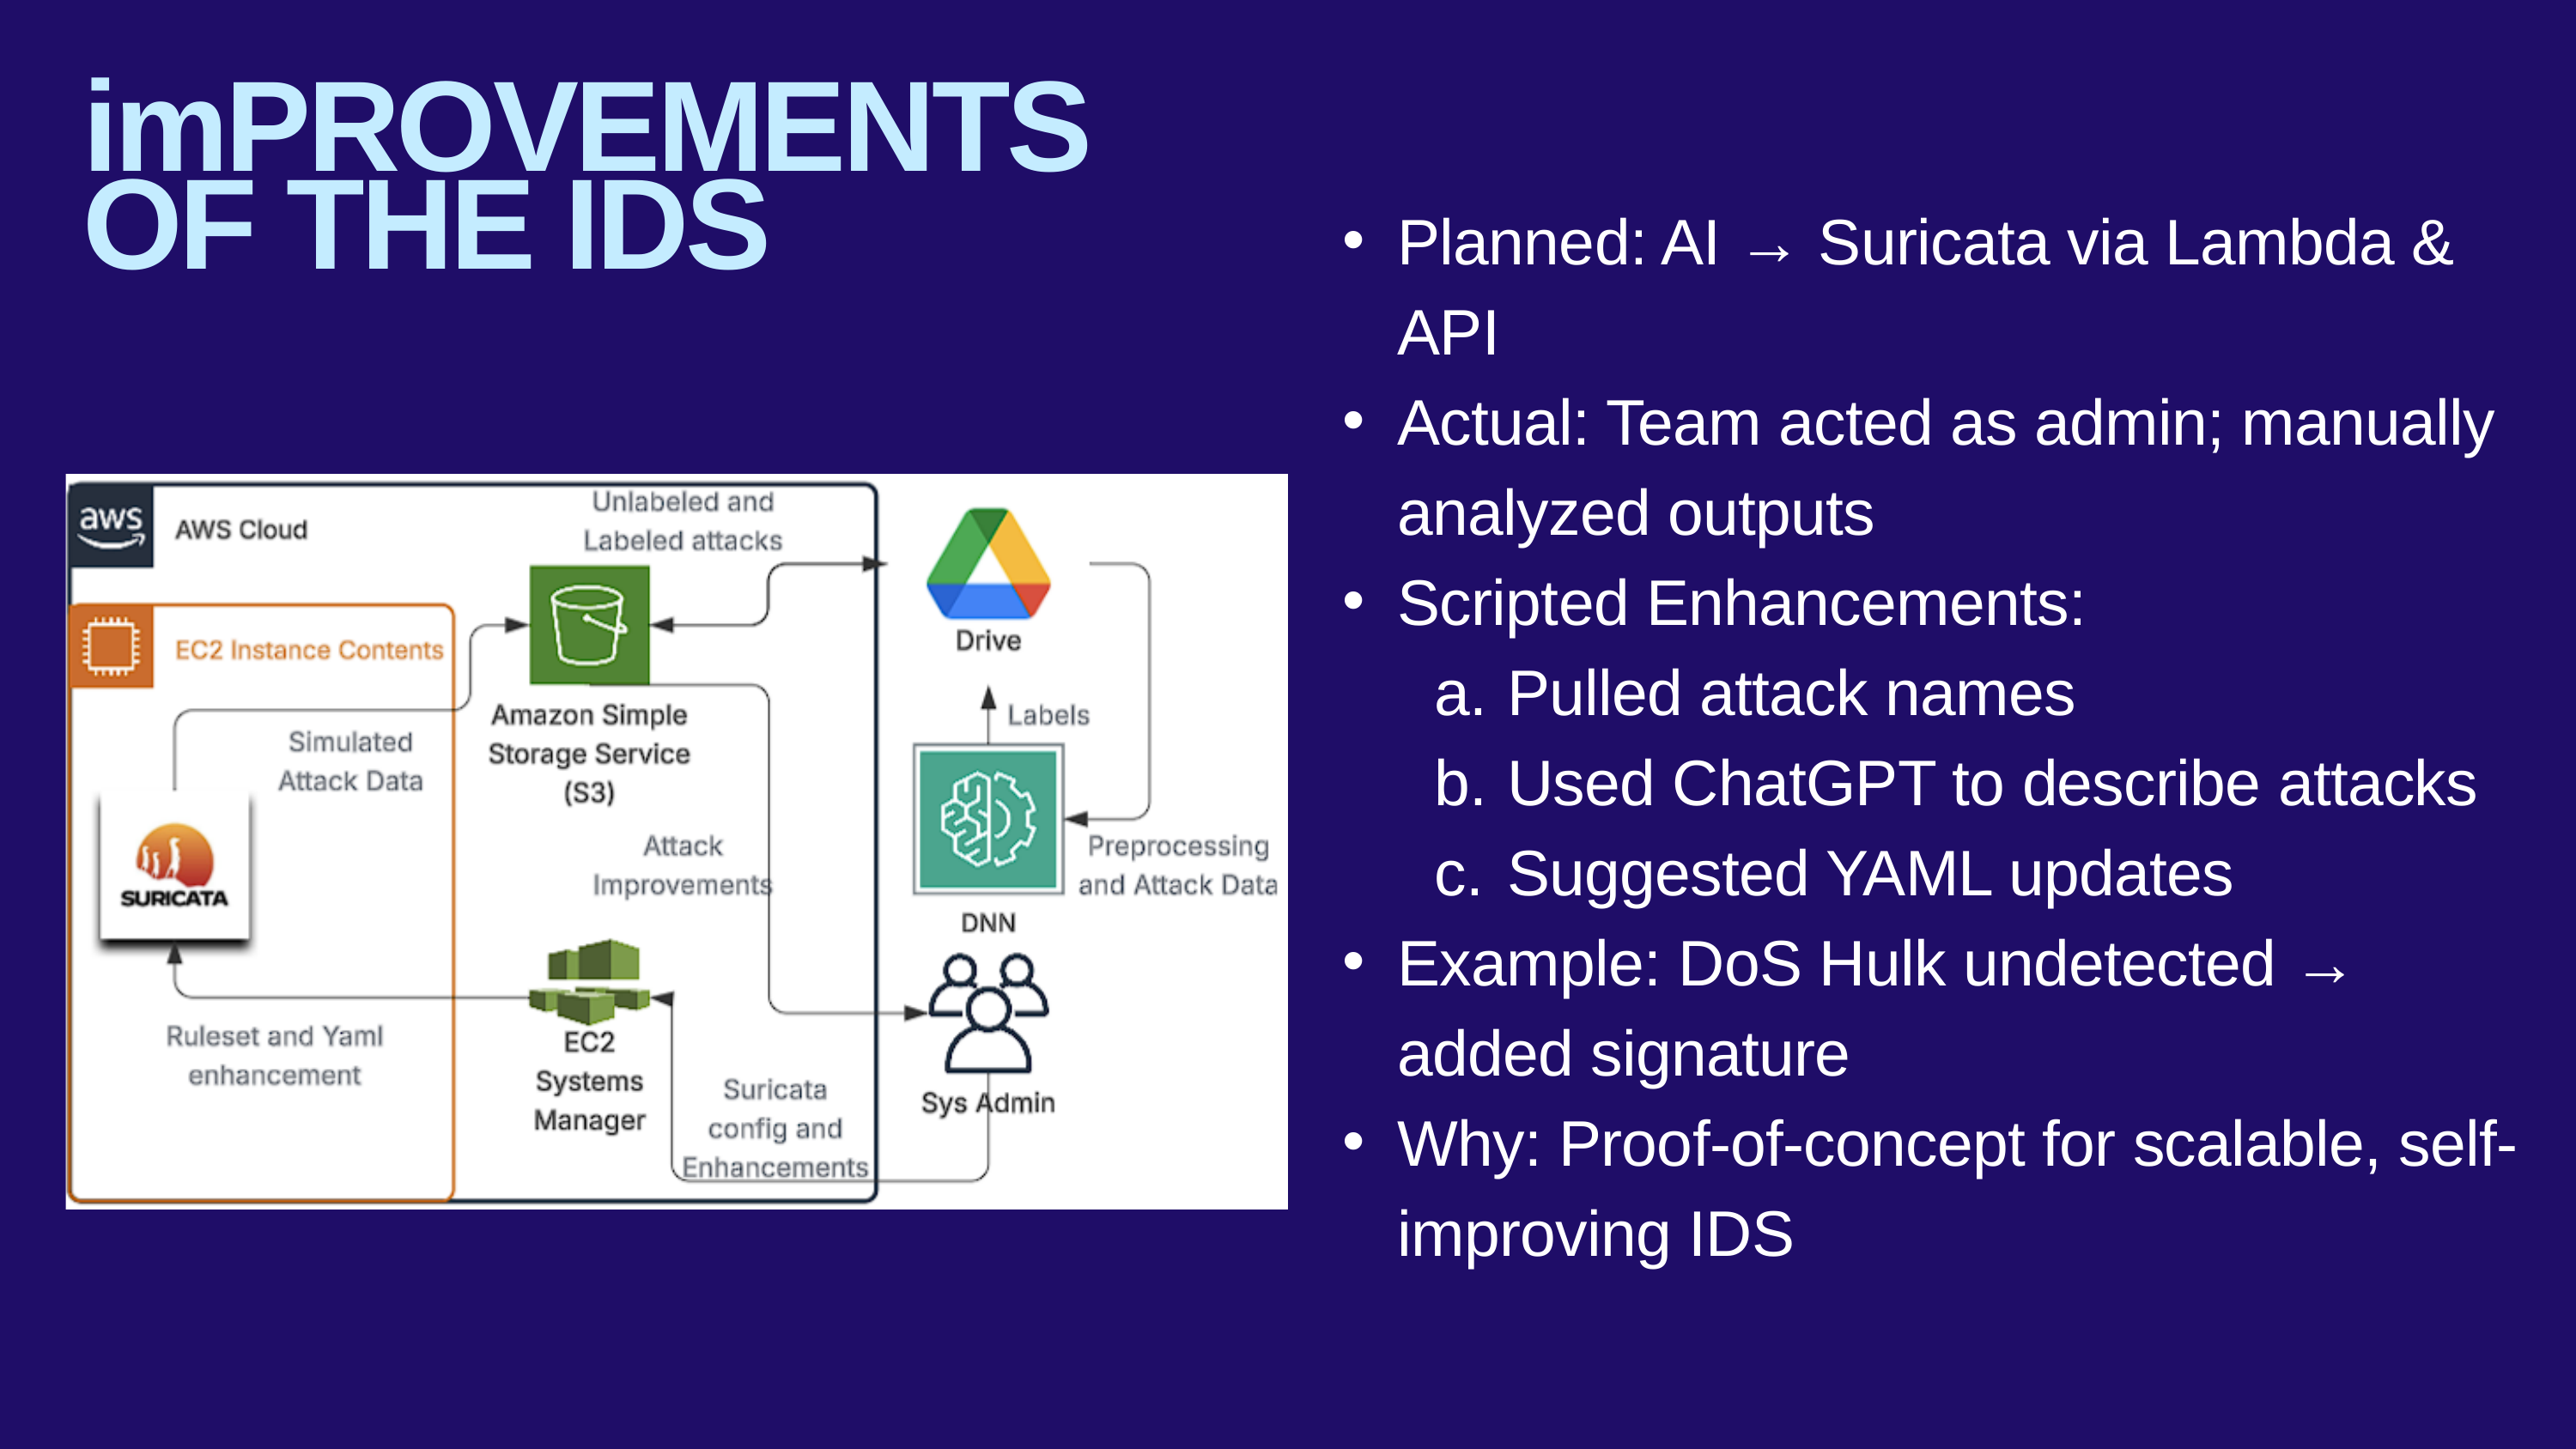

imPROVEMENTS OF THE IDS
Planned: AI → Suricata via Lambda & API
Actual: Team acted as admin; manually analyzed outputs
Scripted Enhancements:
Pulled attack names
Used ChatGPT to describe attacks
Suggested YAML updates
Example: DoS Hulk undetected → added signature
Why: Proof-of-concept for scalable, self-improving IDS